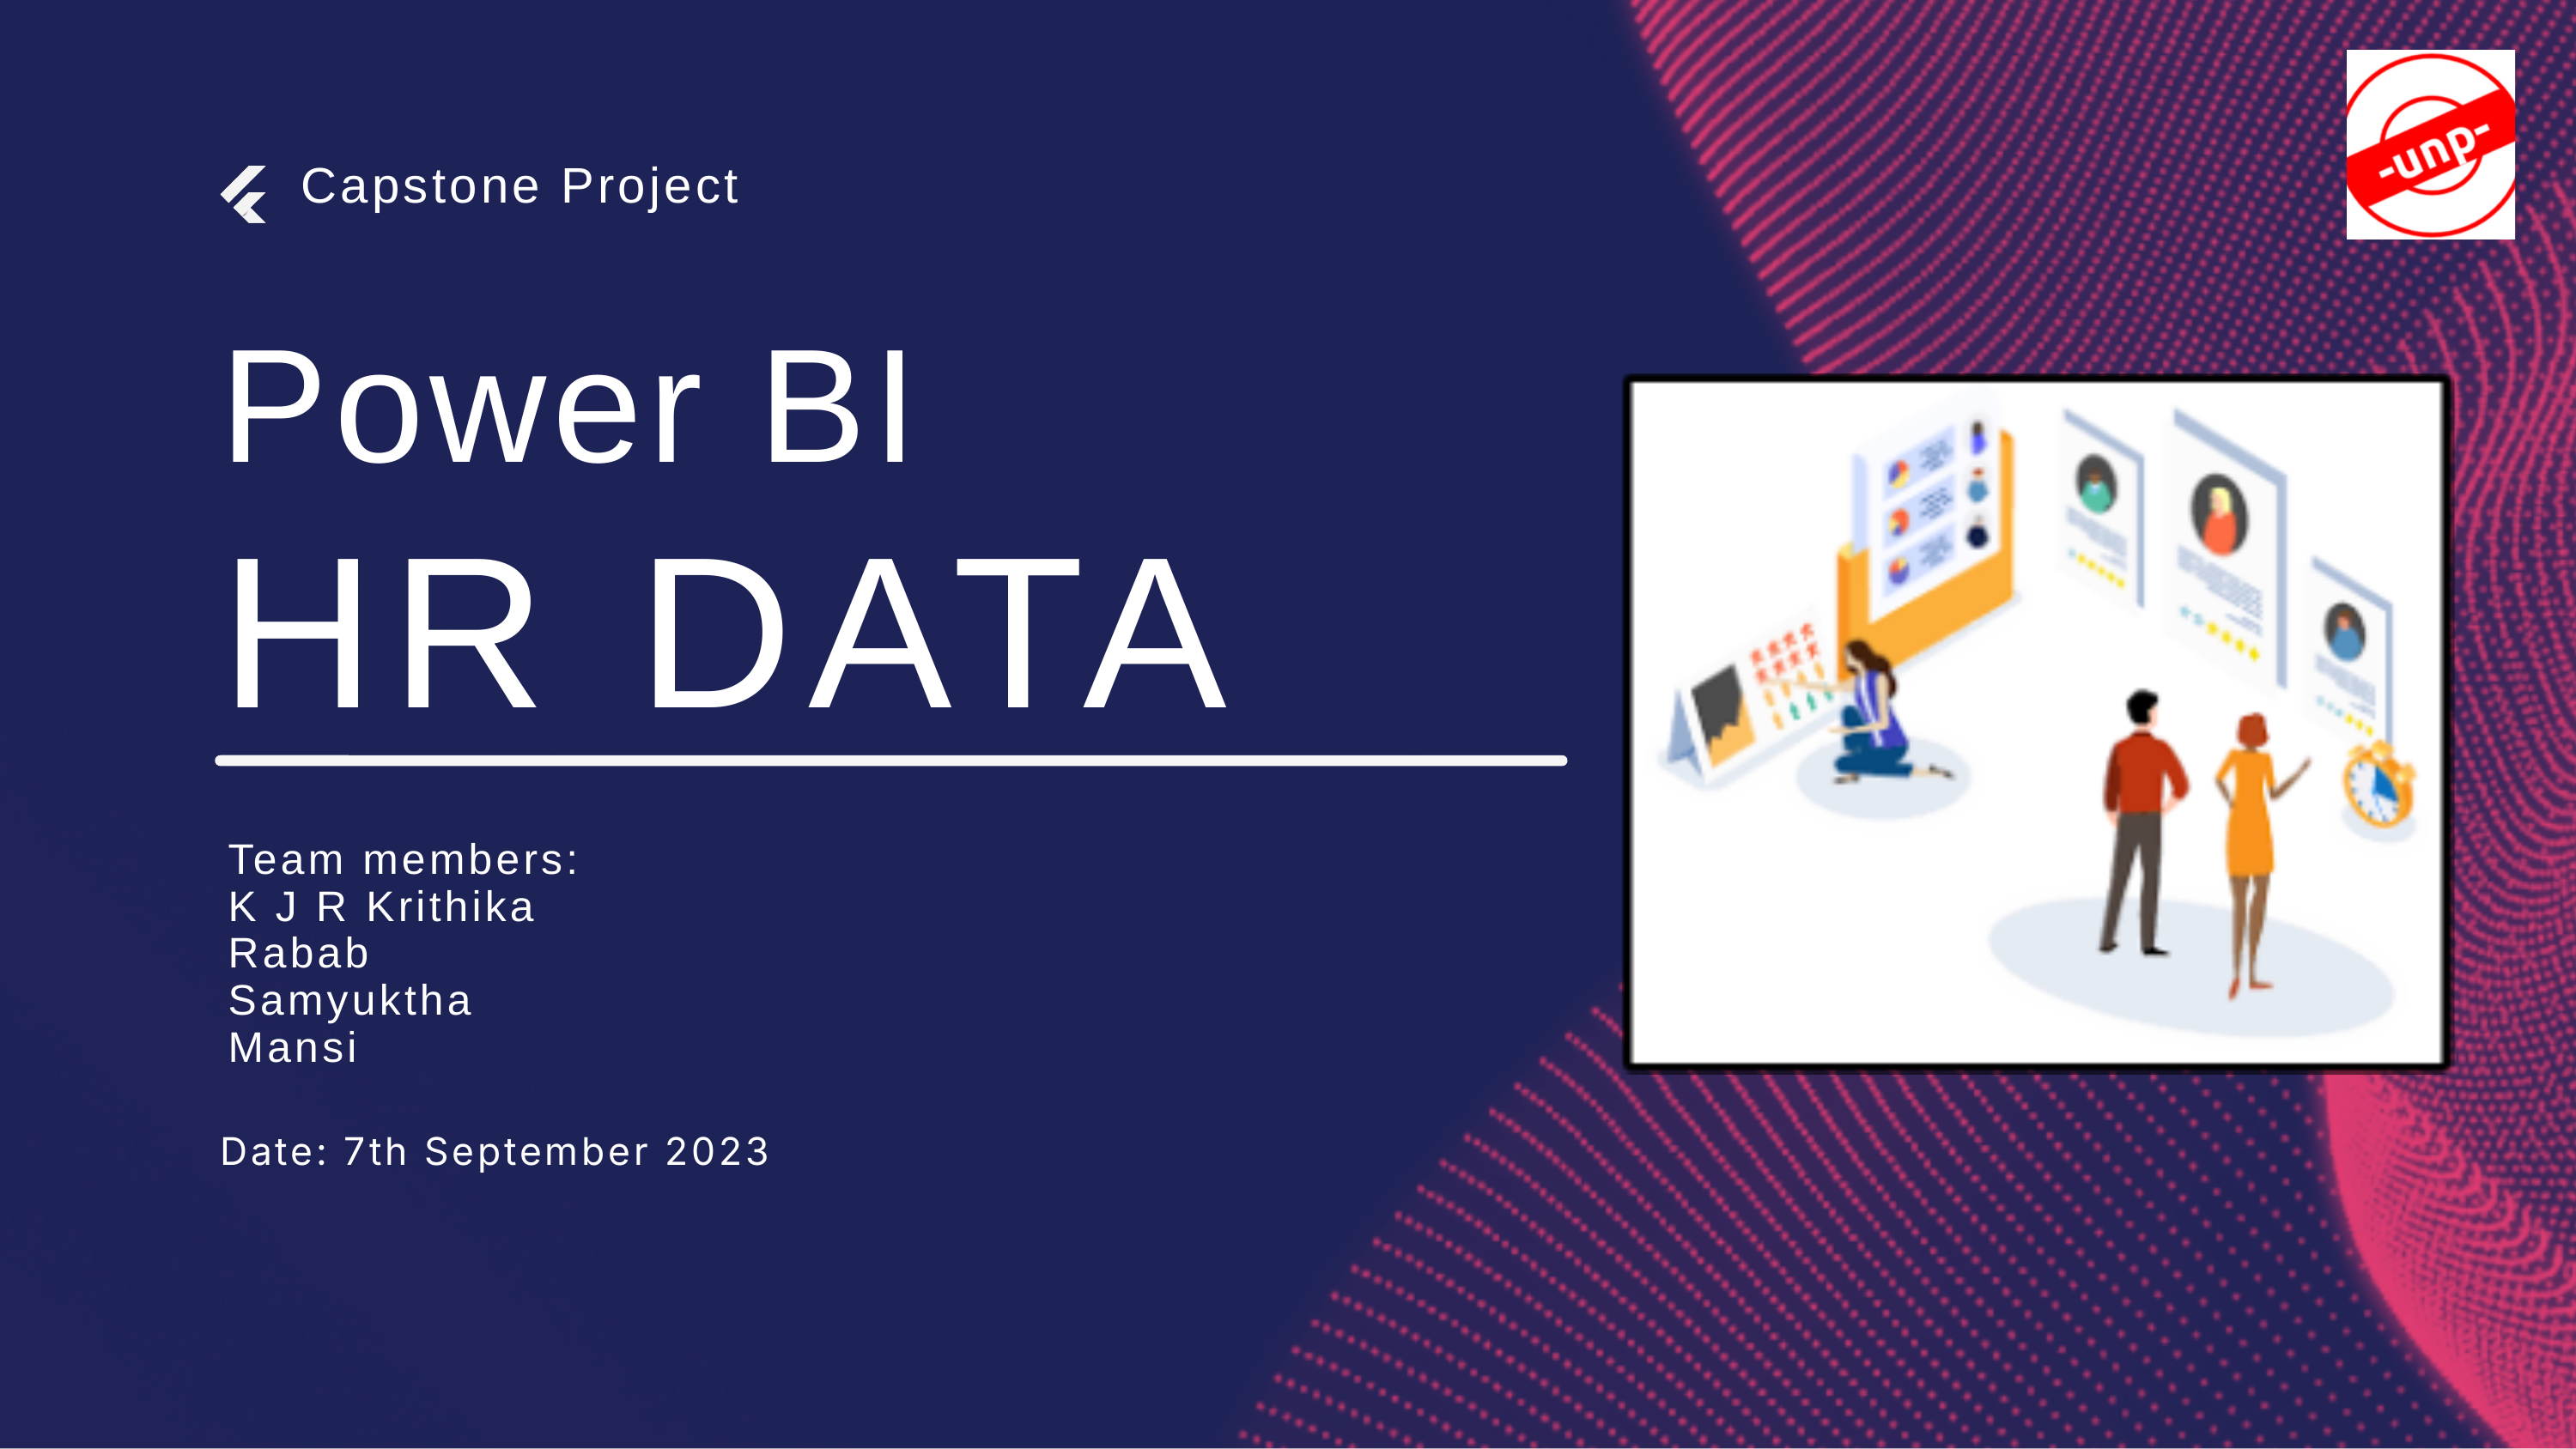

Capstone Project

Power BI

HR DATA

Team members:
K J R Krithika
Rabab
Samyuktha
Mansi
Date: 7th September 2023